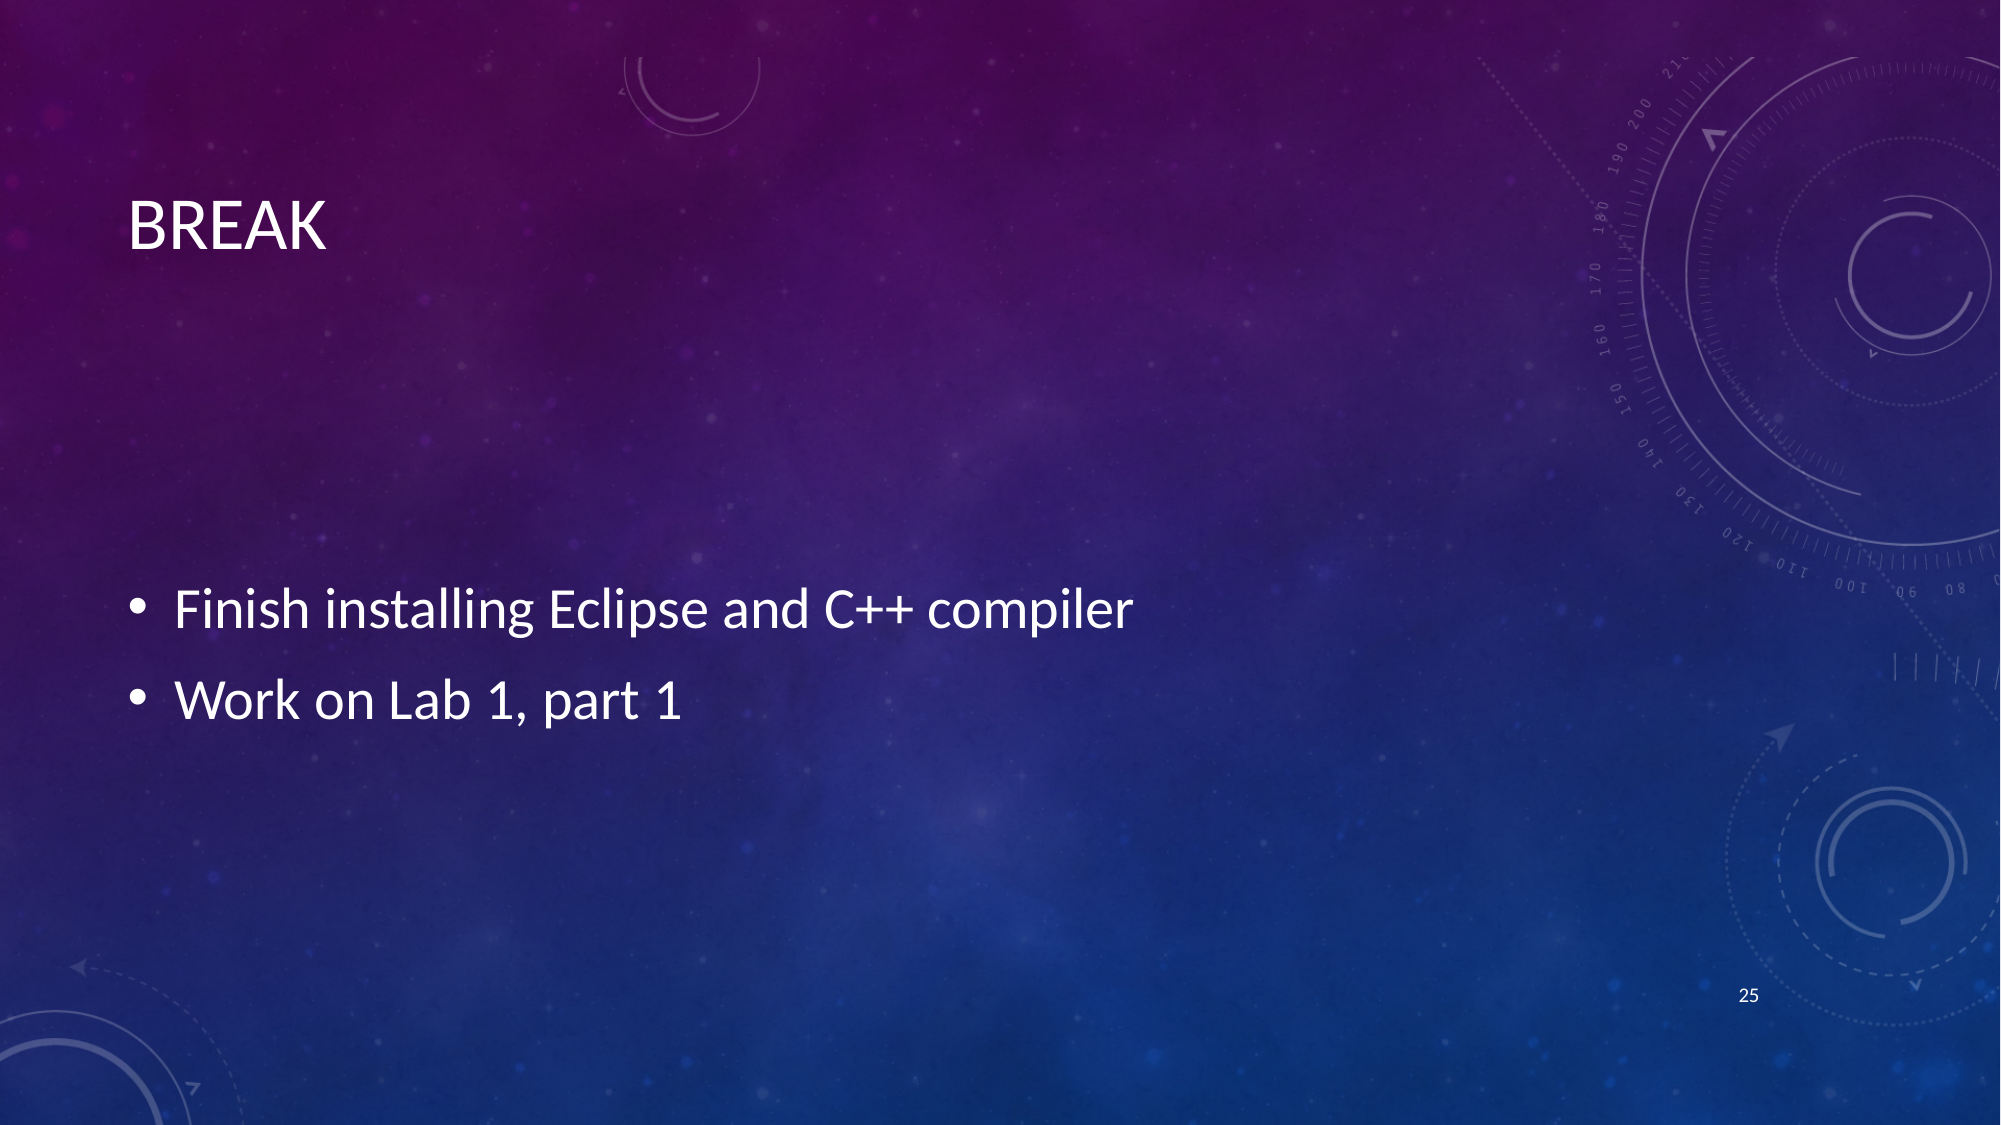

# BREAK
Finish installing Eclipse and C++ compiler
Work on Lab 1, part 1
25